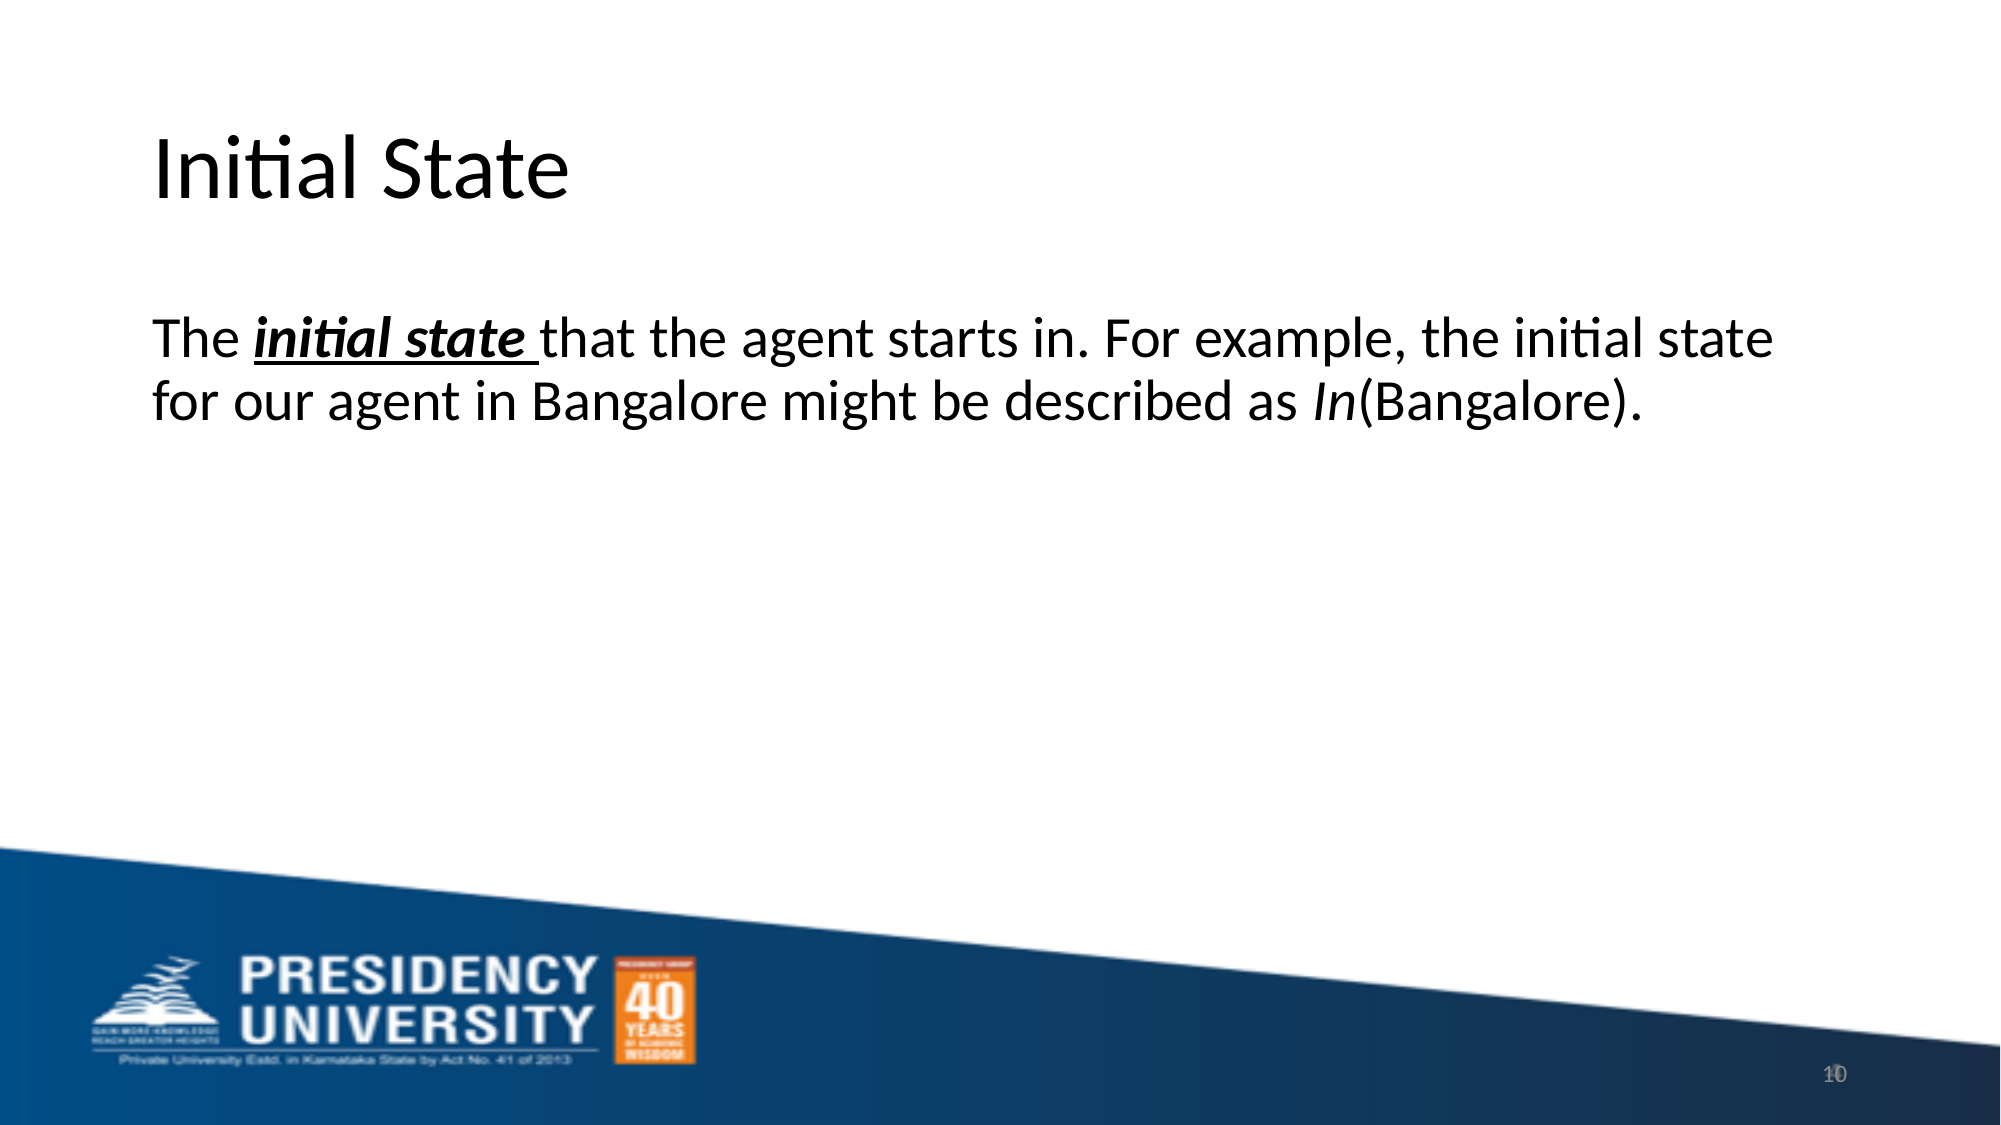

# Initial State
The initial state that the agent starts in. For example, the initial state for our agent in Bangalore might be described as In(Bangalore).
10